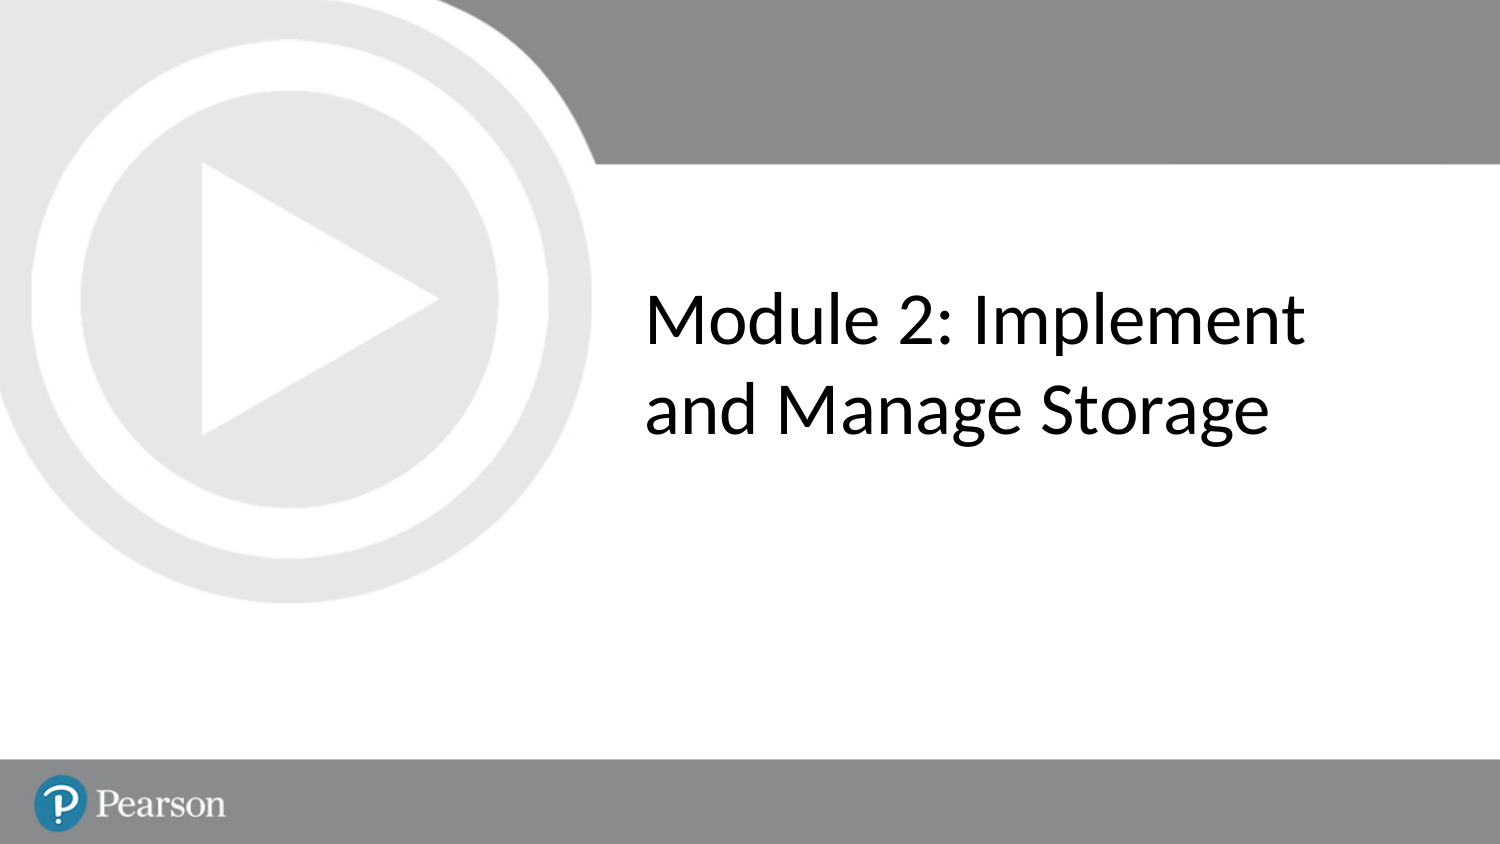

# Module 2: Implement and Manage Storage